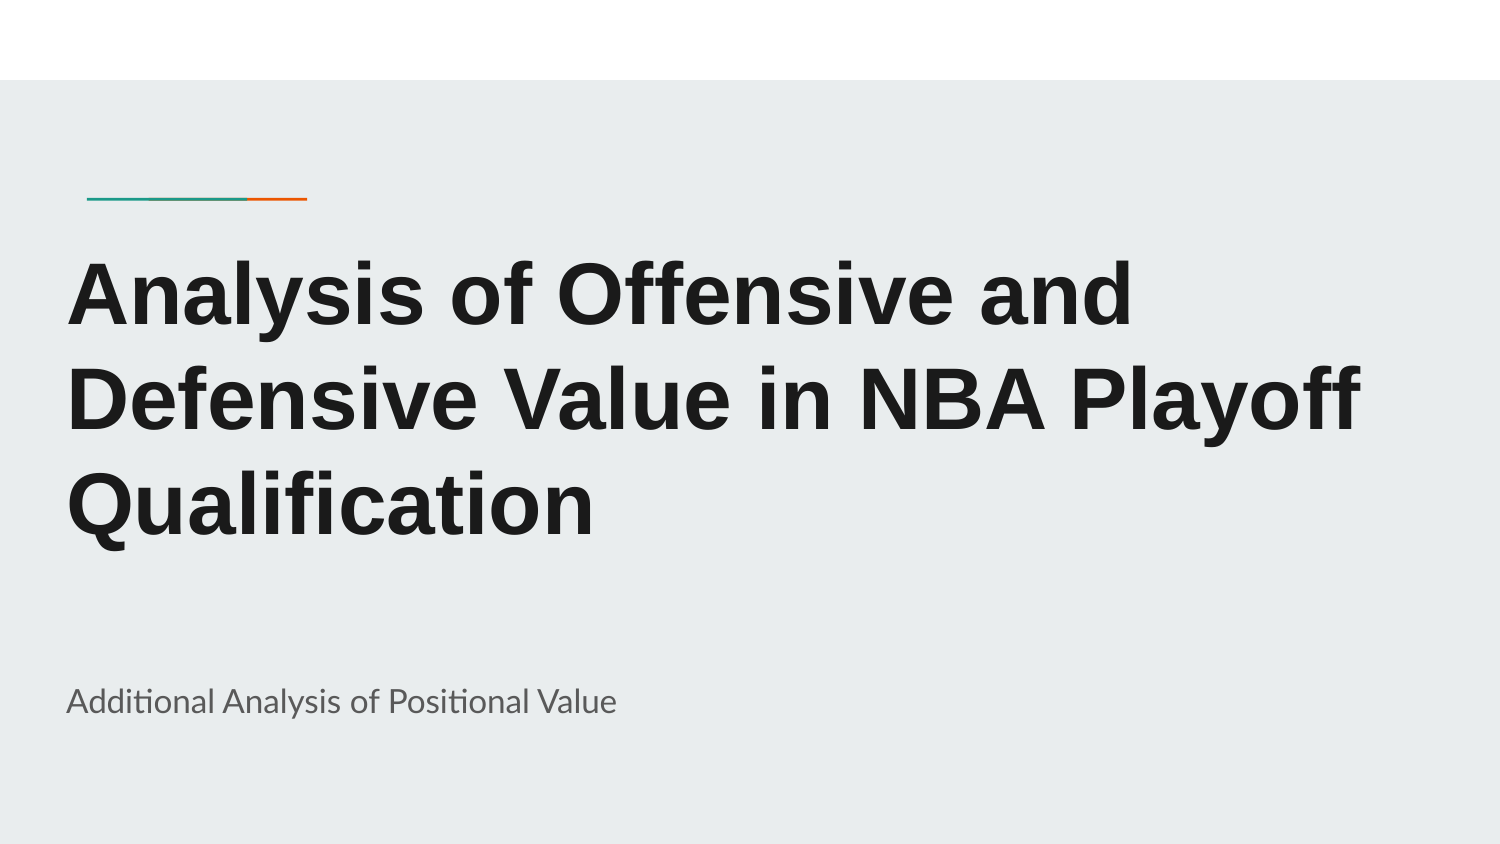

# Analysis of Offensive and Defensive Value in NBA Playoff Qualification
Additional Analysis of Positional Value